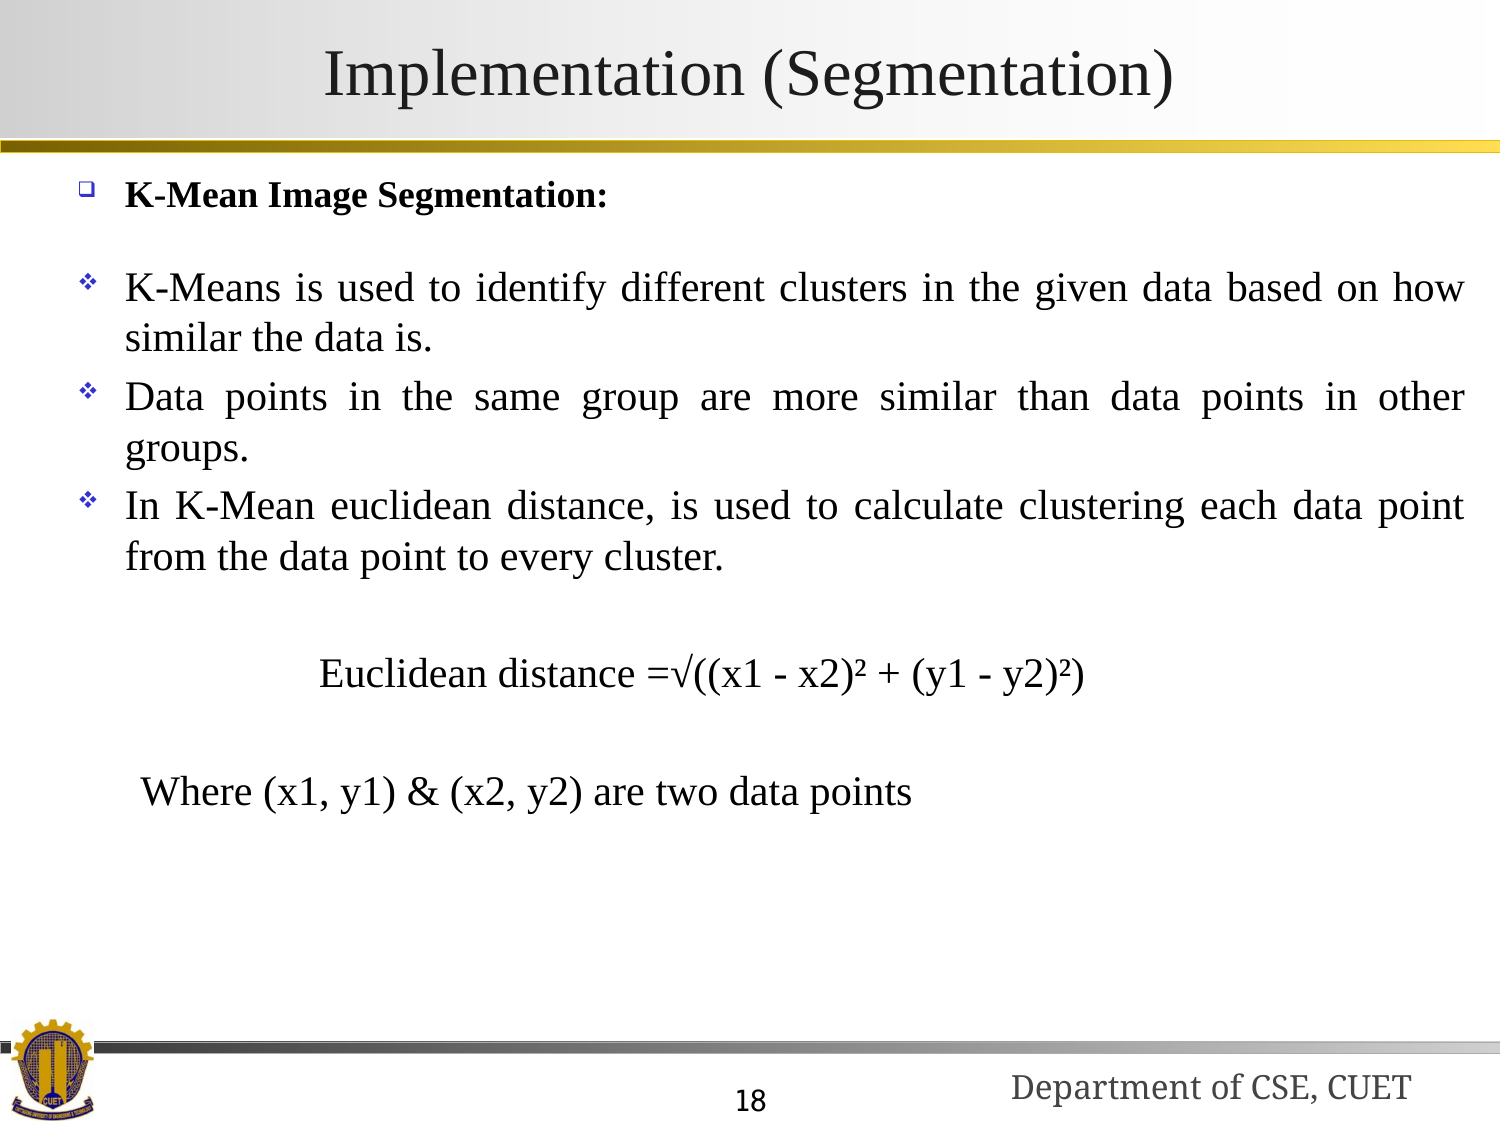

# Implementation (Segmentation)
K-Mean Image Segmentation:

K-Means is used to identify different clusters in the given data based on how similar the data is.
Data points in the same group are more similar than data points in other groups.
In K-Mean euclidean distance, is used to calculate clustering each data point from the data point to every cluster.

                       Euclidean distance =√((x1 - x2)² + (y1 - y2)²)

      Where (x1, y1) & (x2, y2) are two data points